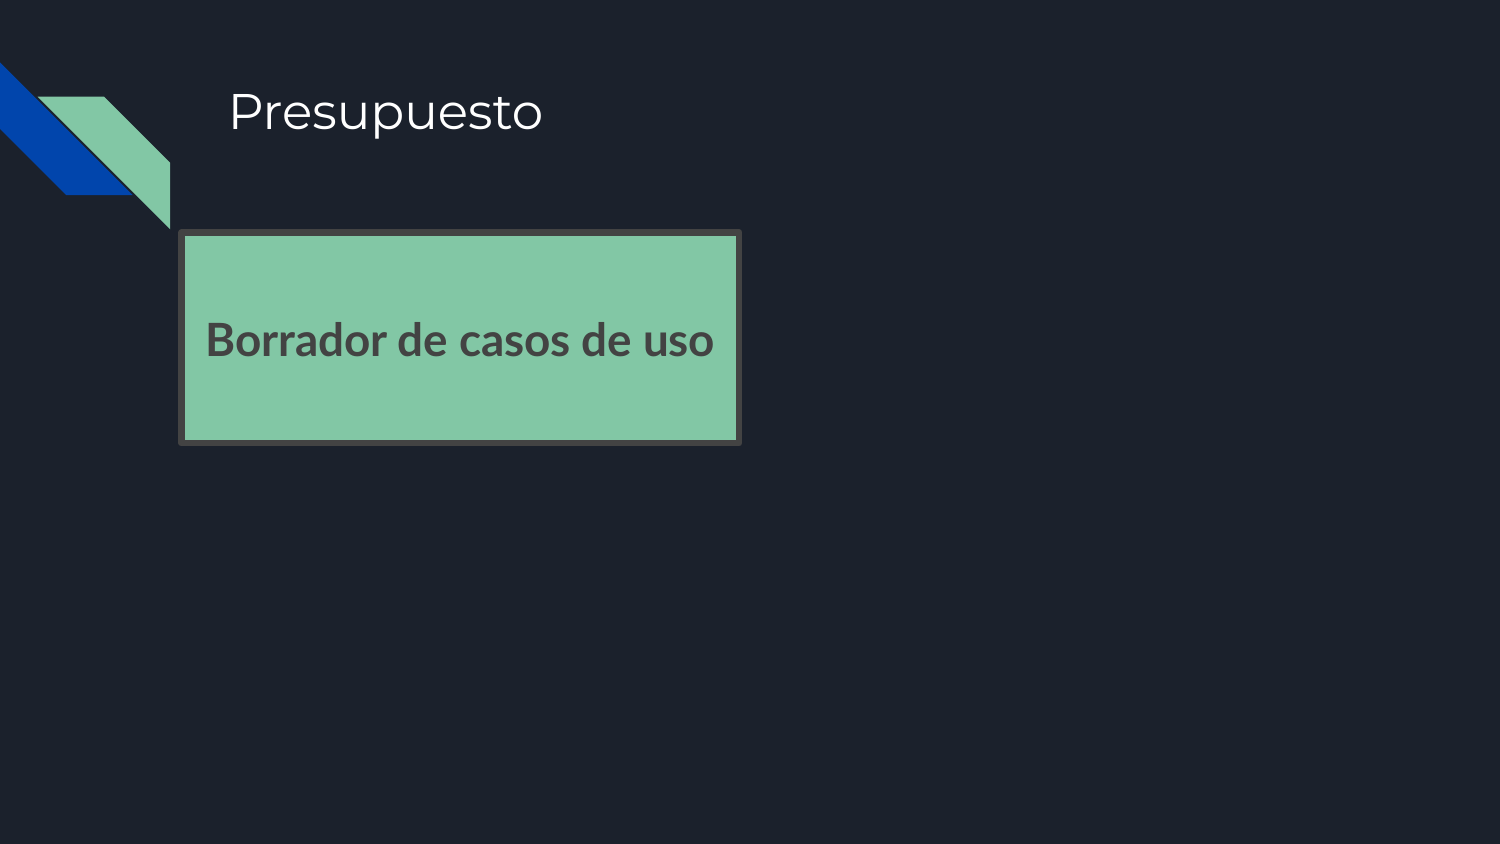

# Presupuesto
Borrador de casos de uso